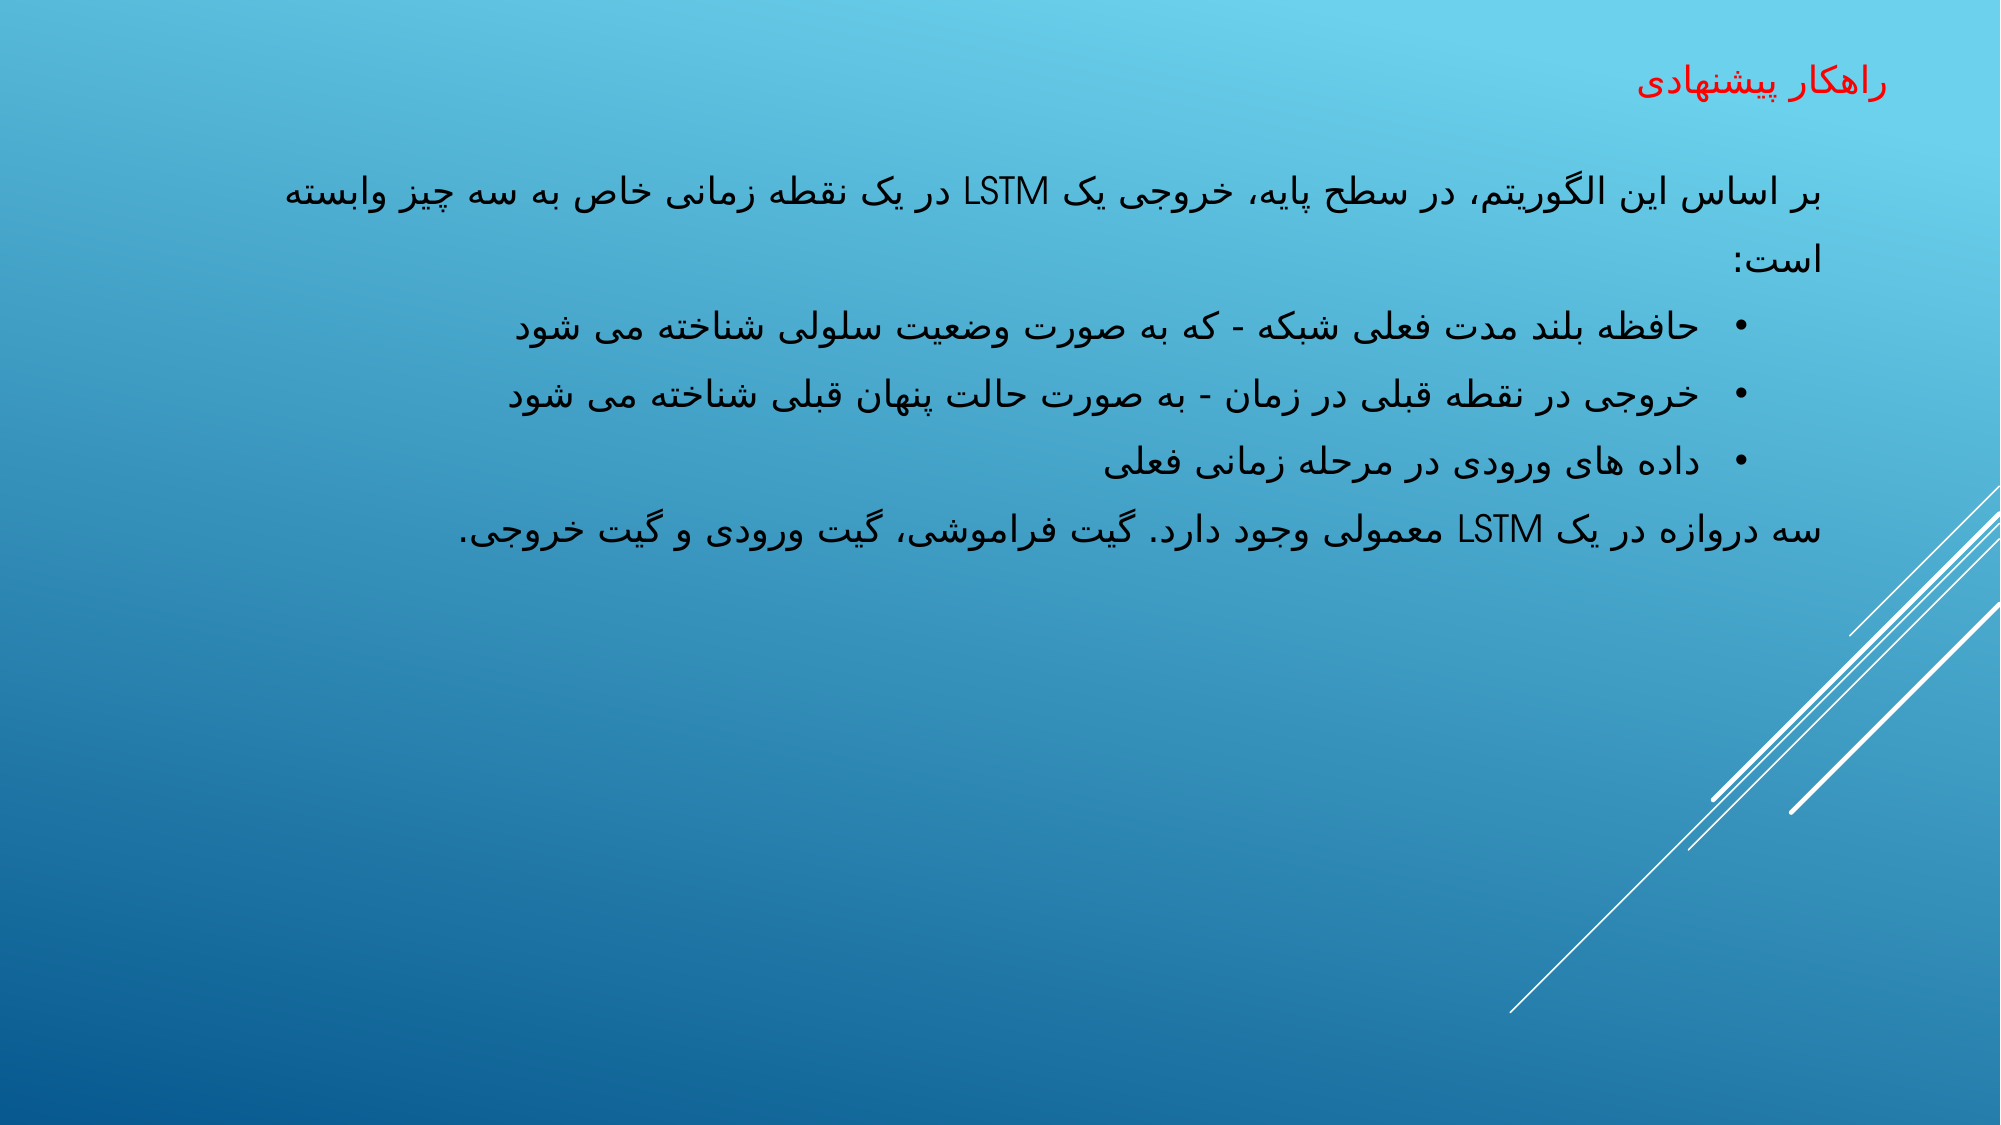

راهکار پیشنهادی
بر اساس این الگوریتم، در سطح پایه، خروجی یک LSTM در یک نقطه زمانی خاص به سه چیز وابسته است:
حافظه بلند مدت فعلی شبکه - که به صورت وضعیت سلولی شناخته می شود
خروجی در نقطه قبلی در زمان - به صورت حالت پنهان قبلی شناخته می شود
داده های ورودی در مرحله زمانی فعلی
سه دروازه در یک LSTM معمولی وجود دارد. گیت فراموشی، گیت ورودی و گیت خروجی.